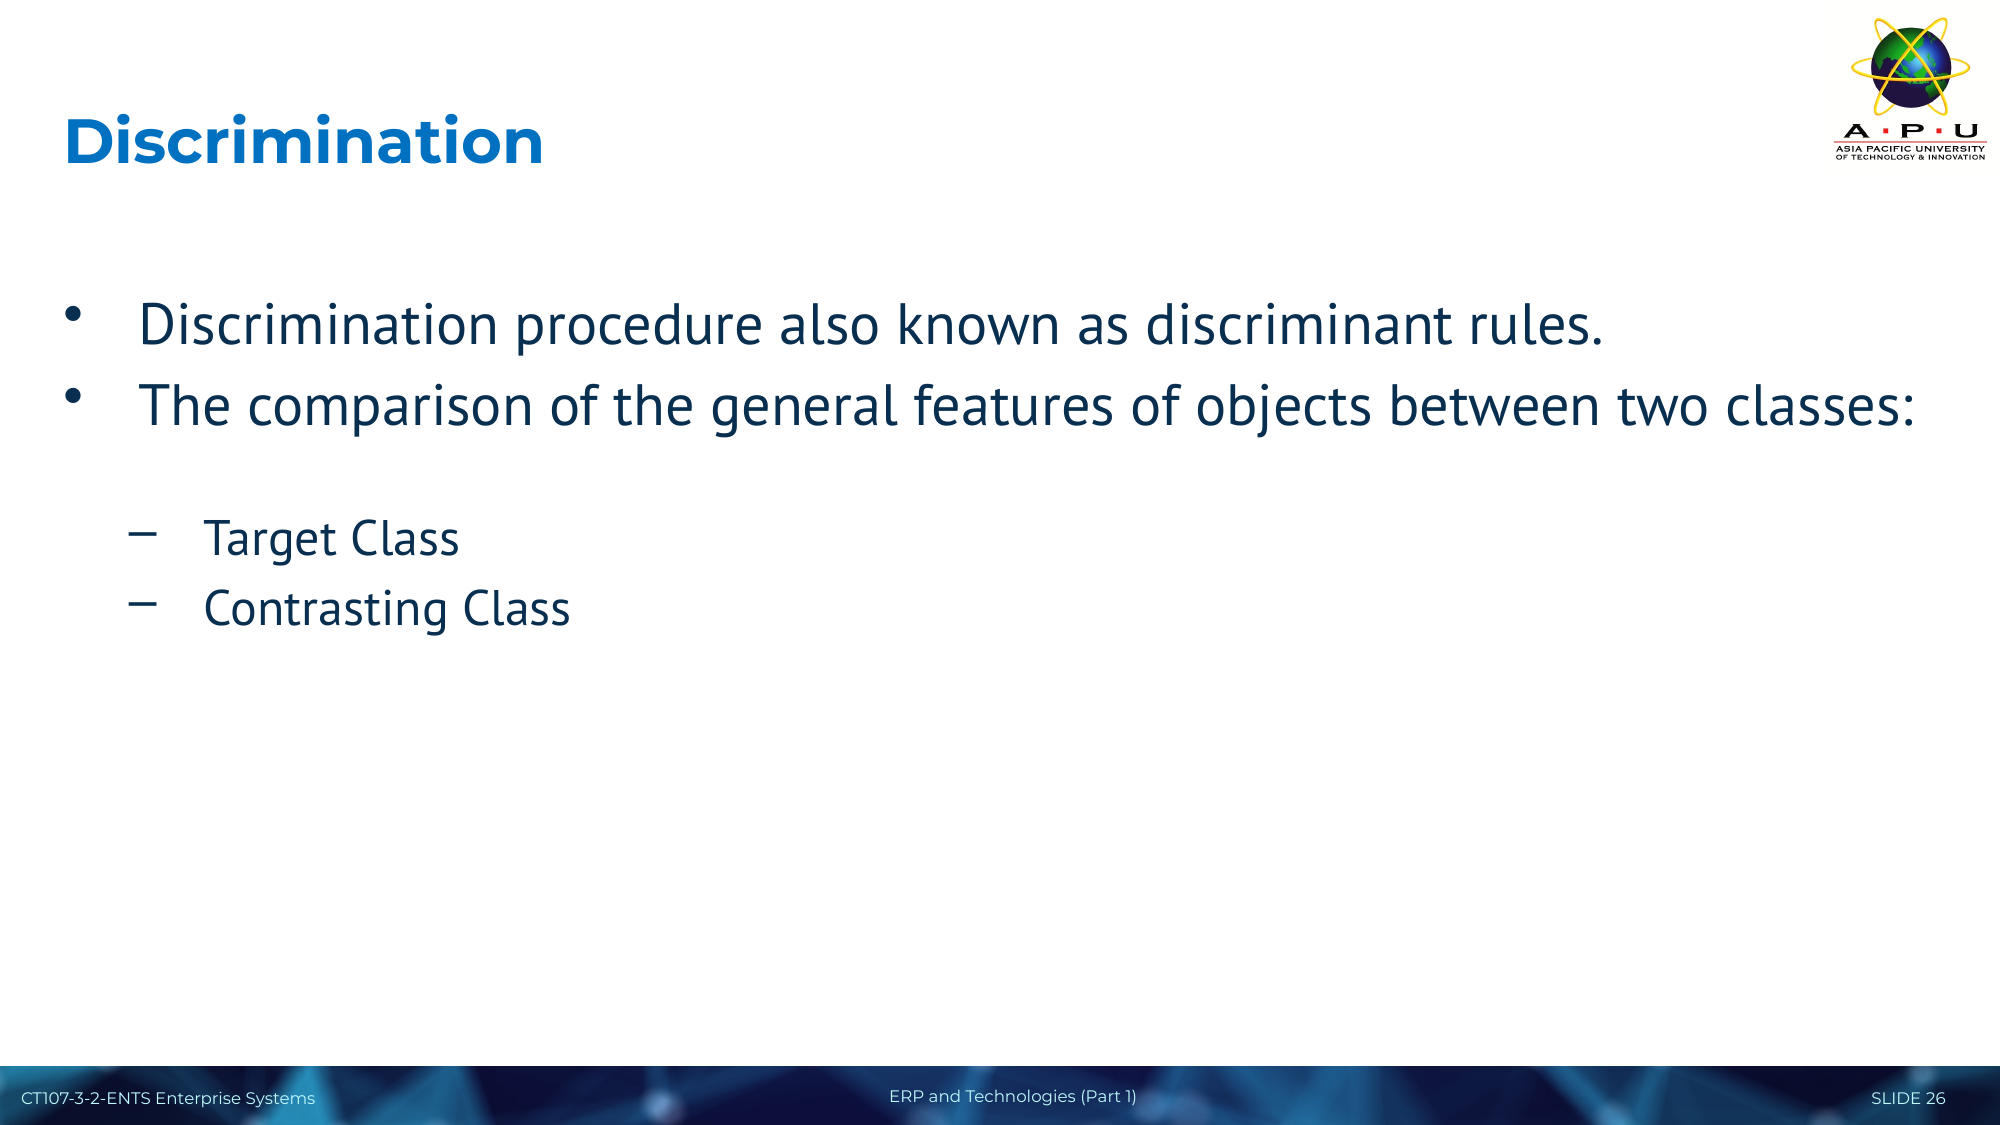

# Discrimination
Discrimination procedure also known as discriminant rules.
The comparison of the general features of objects between two classes:

Target Class
Contrasting Class